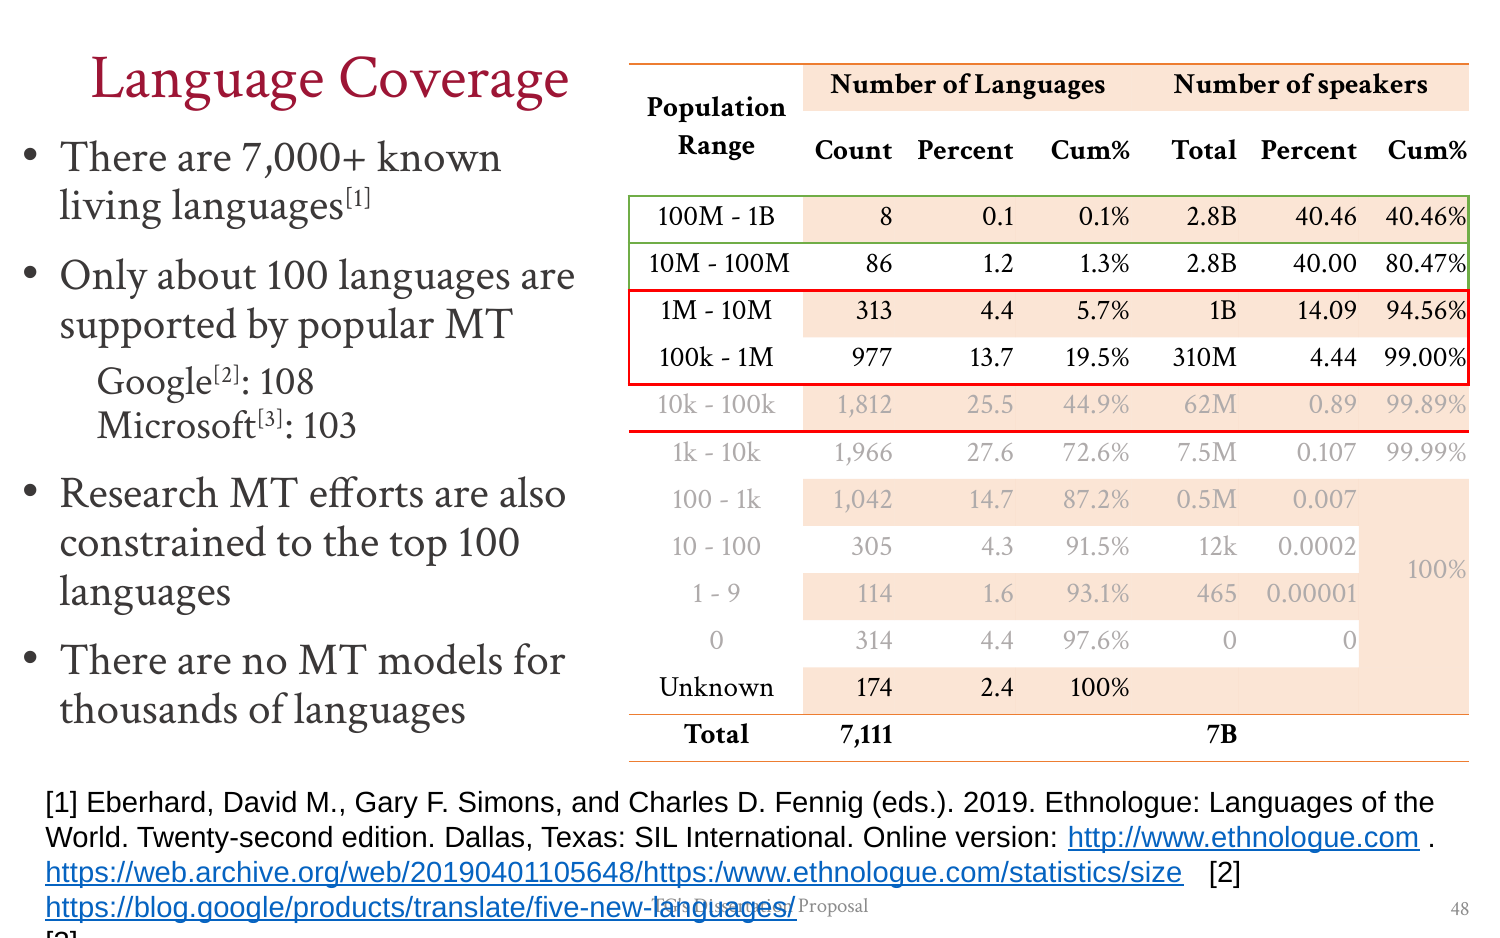

# Language Coverage
| Population Range | Number of Languages |  |  | Number of speakers |  |  |
| --- | --- | --- | --- | --- | --- | --- |
| Population range | Count | Percent | Cum% | Total | Percent | Cum% |
| 100M - 1B | 8 | 0.1 | 0.1% | 2.8B | 40.46 | 40.46% |
| 10M - 100M | 86 | 1.2 | 1.3% | 2.8B | 40.00 | 80.47% |
| 1M - 10M | 313 | 4.4 | 5.7% | 1B | 14.09 | 94.56% |
| 100k - 1M | 977 | 13.7 | 19.5% | 310M | 4.44 | 99.00% |
| 10k - 100k | 1,812 | 25.5 | 44.9% | 62M | 0.89 | 99.89% |
| 1k - 10k | 1,966 | 27.6 | 72.6% | 7.5M | 0.107 | 99.99% |
| 100 - 1k | 1,042 | 14.7 | 87.2% | 0.5M | 0.007 | 100% |
| 10 - 100 | 305 | 4.3 | 91.5% | 12k | 0.0002 | 100.00% |
| 1 - 9 | 114 | 1.6 | 93.1% | 465 | 0.00001 | 100.00% |
| 0 | 314 | 4.4 | 97.6% | 0 | 0 | 100.00% |
| Unknown | 174 | 2.4 | 100% |  |  |  |
| Total | 7,111 |  |  | 7B |  |  |
There are 7,000+ known living languages[1]
Only about 100 languages are supported by popular MT
Google[2]: 108
Microsoft[3]: 103
Research MT efforts are also constrained to the top 100 languages
There are no MT models for thousands of languages
[1] Eberhard, David M., Gary F. Simons, and Charles D. Fennig (eds.). 2019. Ethnologue: Languages of the World. Twenty-second edition. Dallas, Texas: SIL International. Online version: http://www.ethnologue.com . https://web.archive.org/web/20190401105648/https:/www.ethnologue.com/statistics/size   [2] https://blog.google/products/translate/five-new-languages/
[3] https:/www.microsoft.com/en-us/research/blog/microsoft-translator-now-translating-100-languages-and-counting/
TG's Dissertation Proposal
48